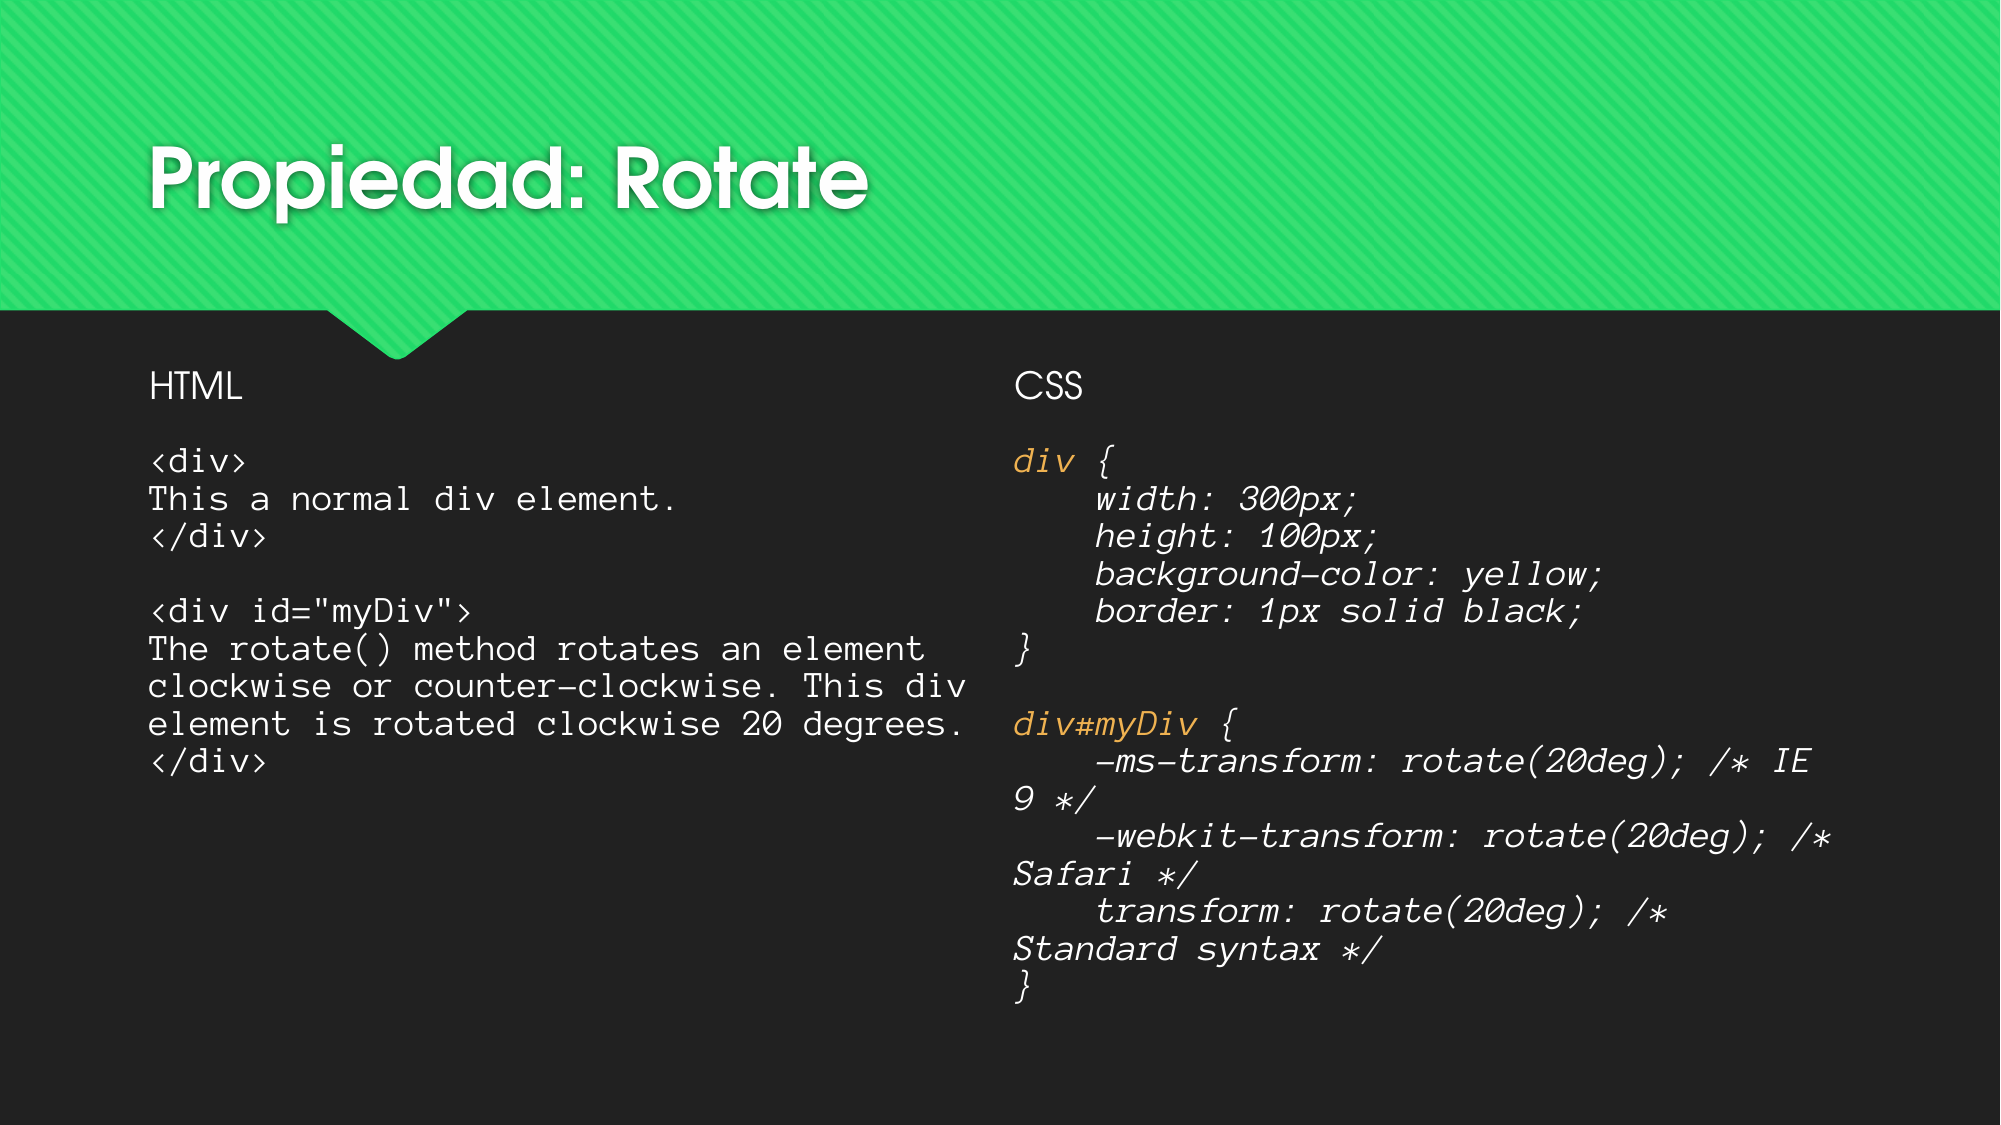

# Propiedad: Rotate
| HTML <div> This a normal div element. </div> <div id="myDiv"> The rotate() method rotates an element clockwise or counter-clockwise. This div element is rotated clockwise 20 degrees. </div> | CSS div { width: 300px; height: 100px; background-color: yellow; border: 1px solid black; } div#myDiv { -ms-transform: rotate(20deg); /\* IE 9 \*/ -webkit-transform: rotate(20deg); /\* Safari \*/ transform: rotate(20deg); /\* Standard syntax \*/ } |
| --- | --- |